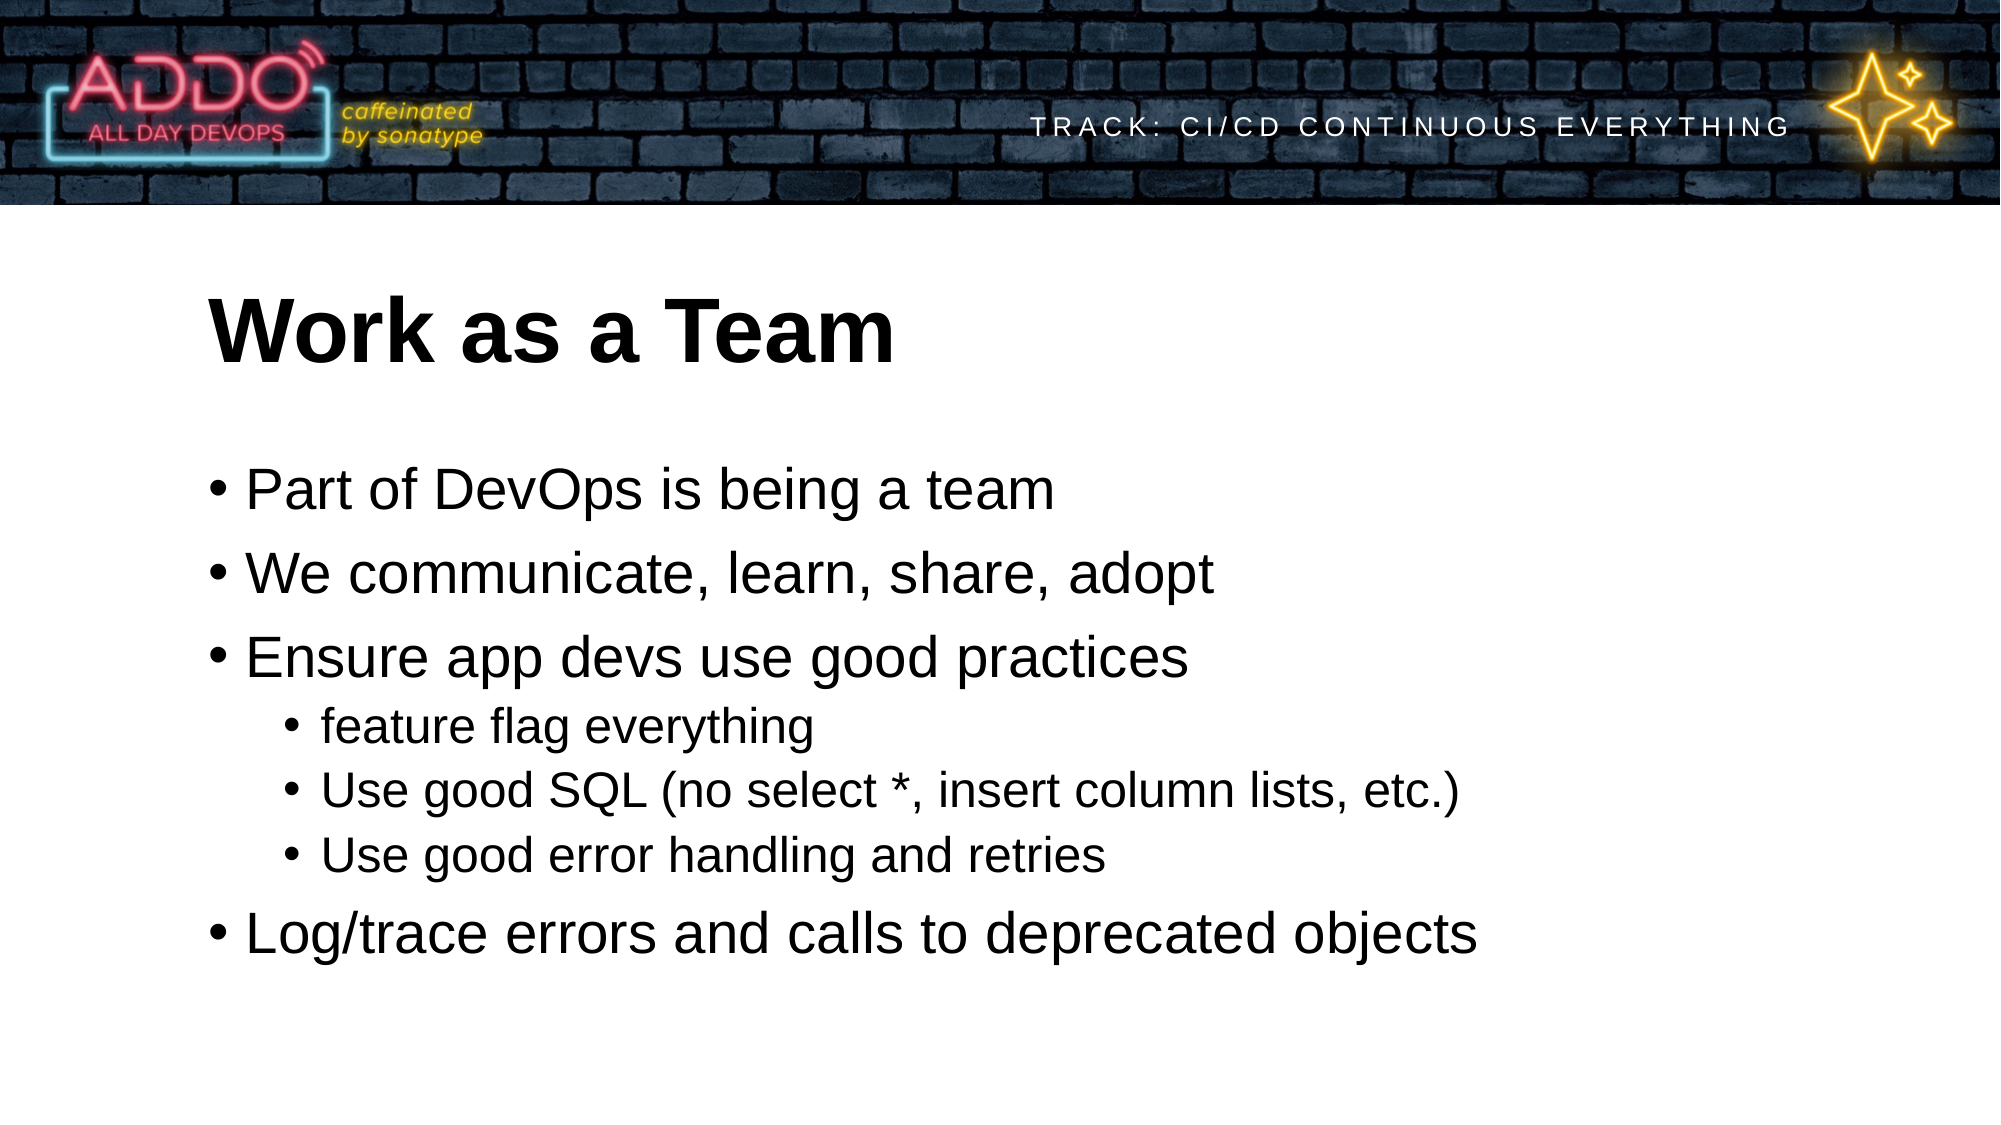

# Work as a Team
Part of DevOps is being a team
We communicate, learn, share, adopt
Ensure app devs use good practices
feature flag everything
Use good SQL (no select *, insert column lists, etc.)
Use good error handling and retries
Log/trace errors and calls to deprecated objects